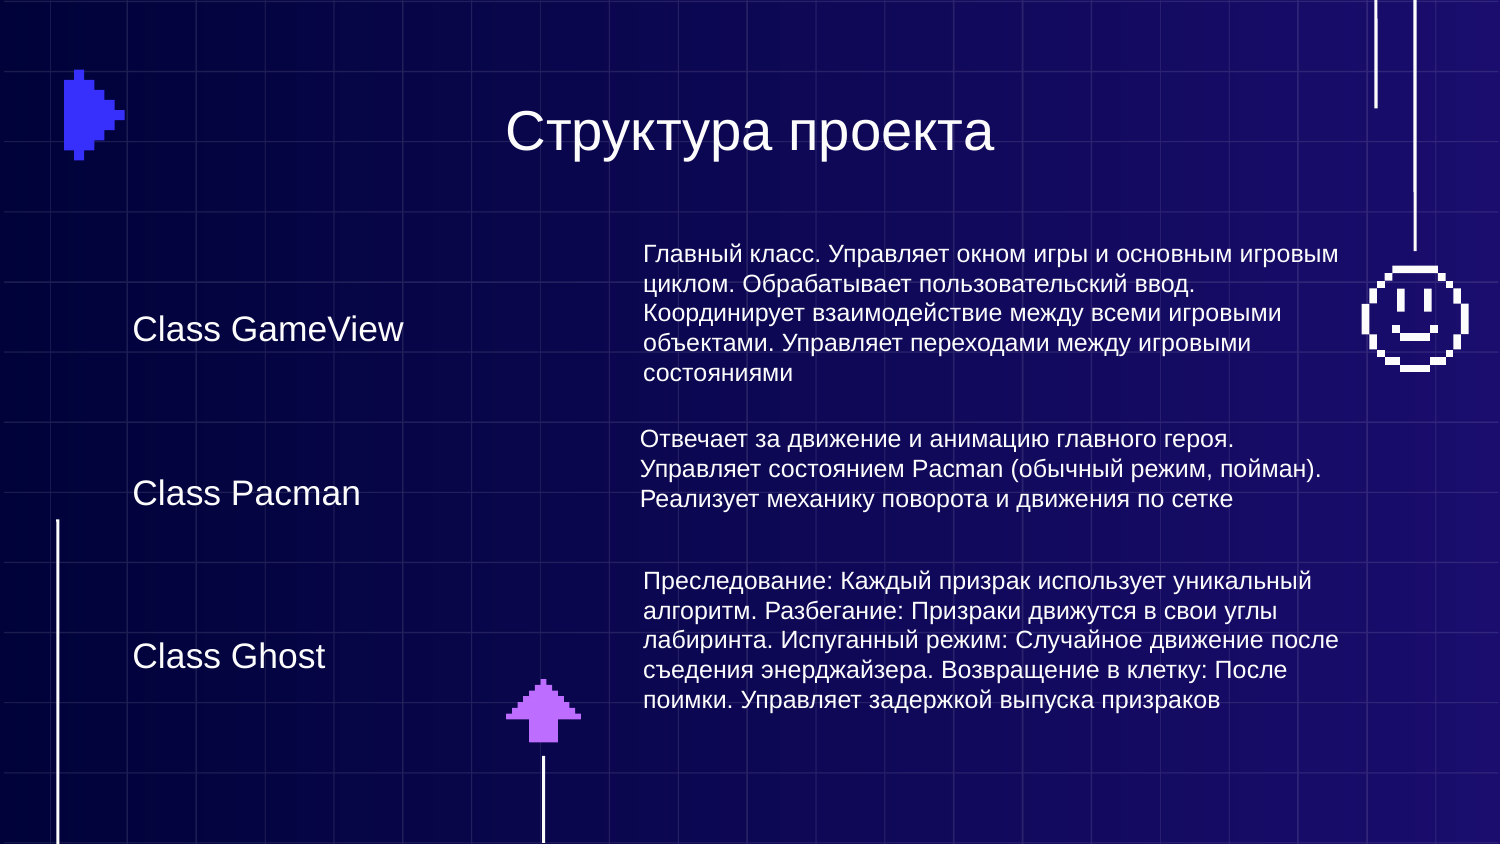

# Структура проекта
Class GameView
Главный класс. Управляет окном игры и основным игровым циклом. Обрабатывает пользовательский ввод. Координирует взаимодействие между всеми игровыми объектами. Управляет переходами между игровыми состояниями
Class Pacman
Отвечает за движение и анимацию главного героя. Управляет состоянием Pacman (обычный режим, пойман). Реализует механику поворота и движения по сетке
Class Ghost
Преследование: Каждый призрак использует уникальный алгоритм. Разбегание: Призраки движутся в свои углы лабиринта. Испуганный режим: Случайное движение после съедения энерджайзера. Возвращение в клетку: После поимки. Управляет задержкой выпуска призраков